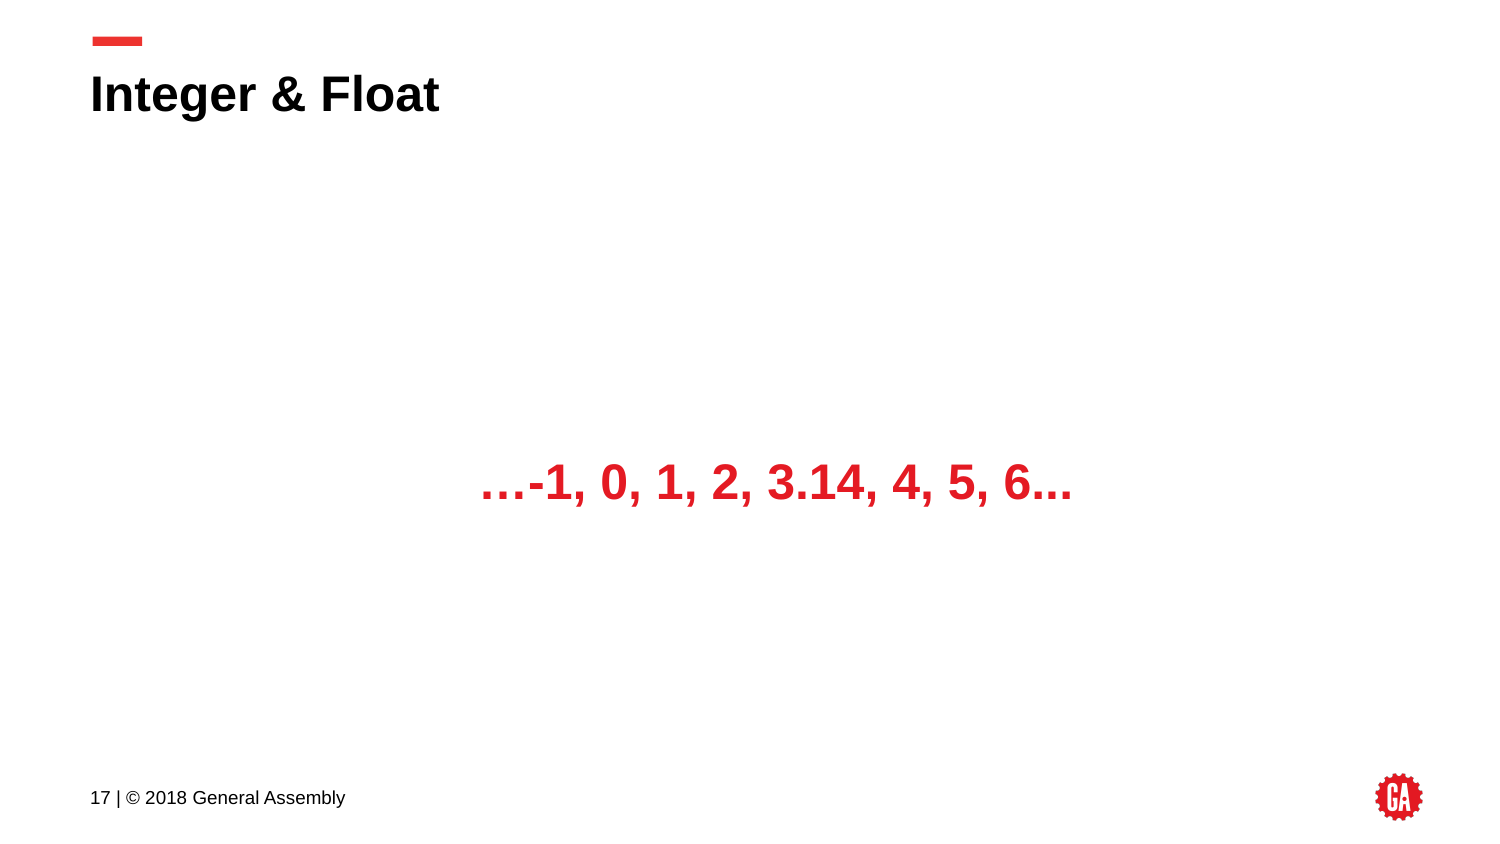

# Integer & Float
…-1, 0, 1, 2, 3.14, 4, 5, 6...
17 | © 2018 General Assembly